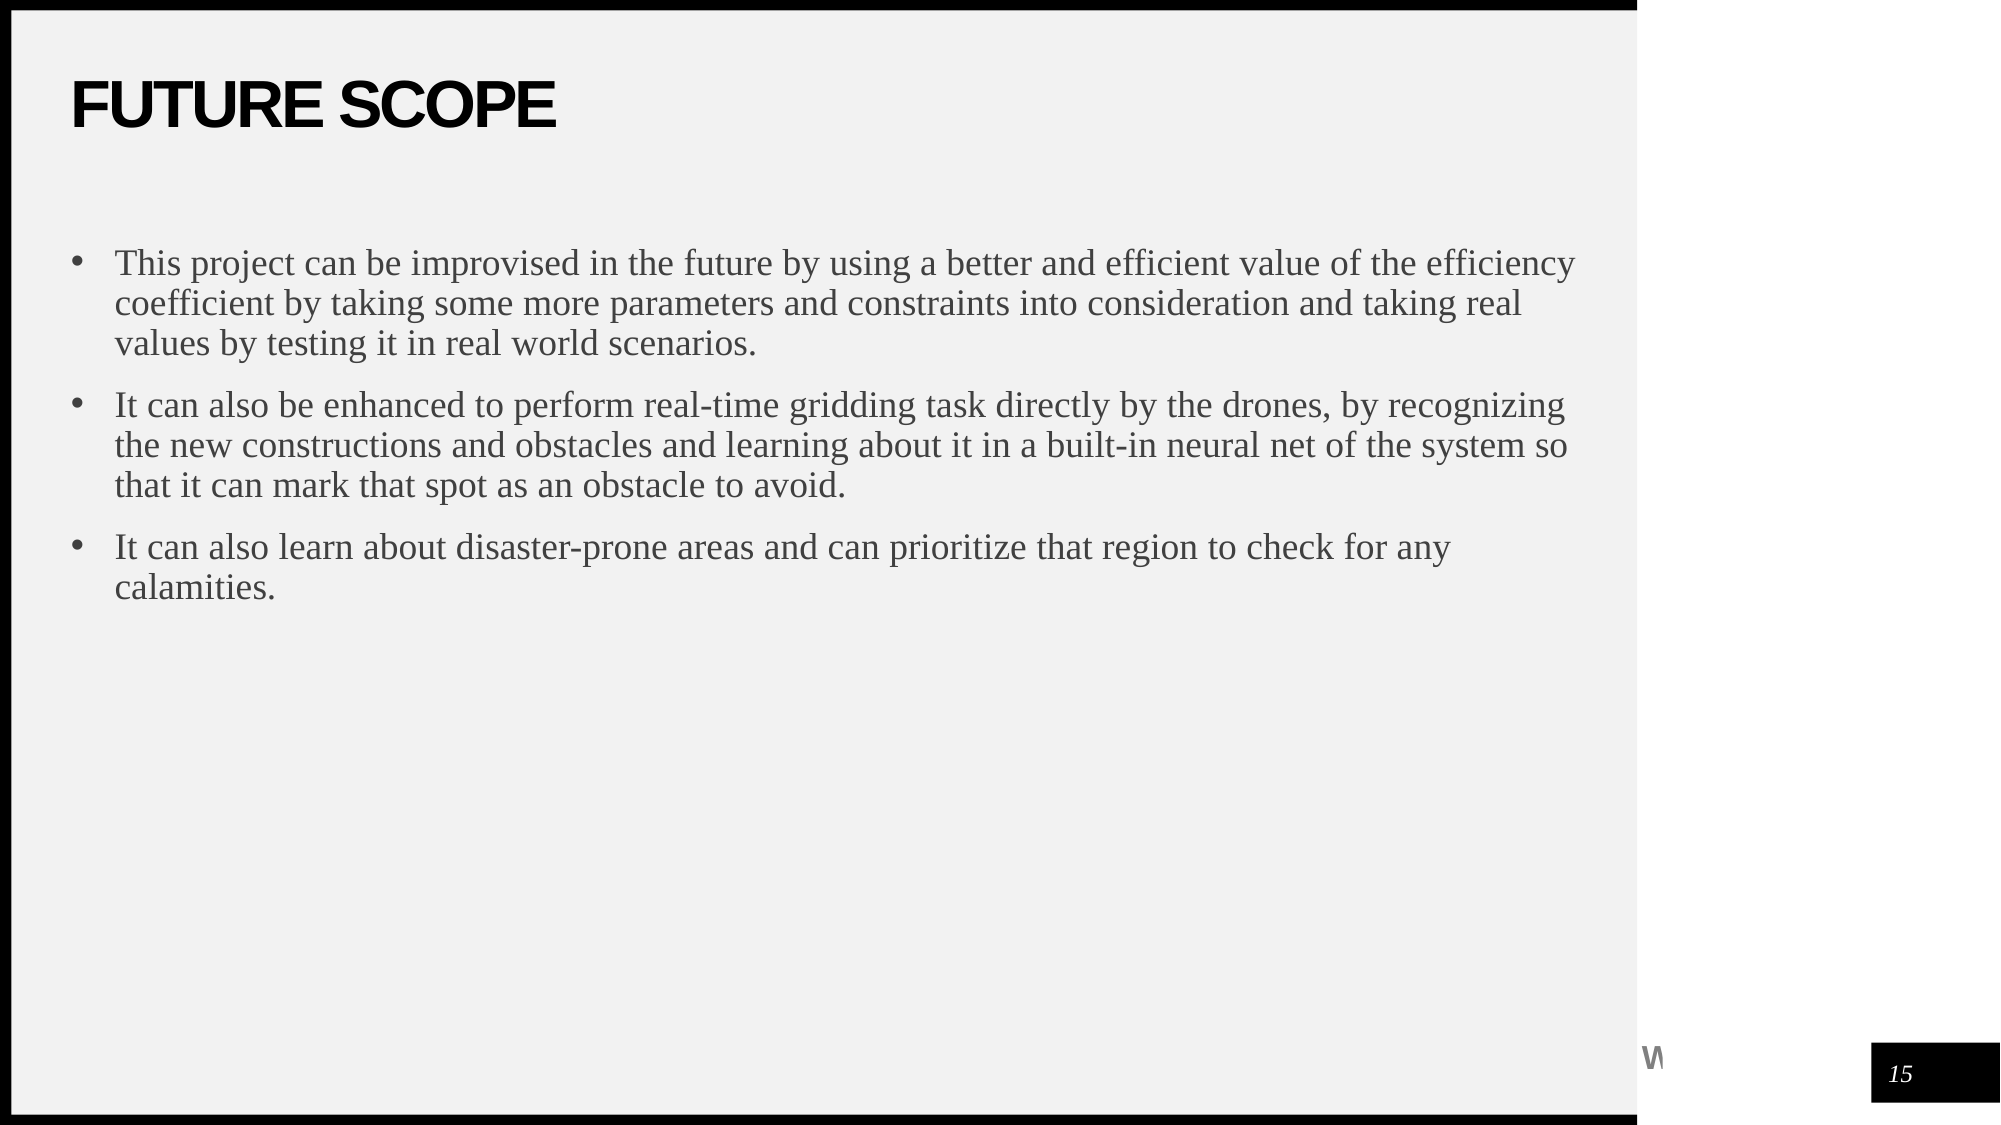

# Future scope

This project can be improvised in the future by using a better and efficient value of the efficiency coefficient by taking some more parameters and constraints into consideration and taking real values by testing it in real world scenarios.
It can also be enhanced to perform real-time gridding task directly by the drones, by recognizing the new constructions and obstacles and learning about it in a built-in neural net of the system so that it can mark that spot as an obstacle to avoid.
It can also learn about disaster-prone areas and can prioritize that region to check for any calamities.

15